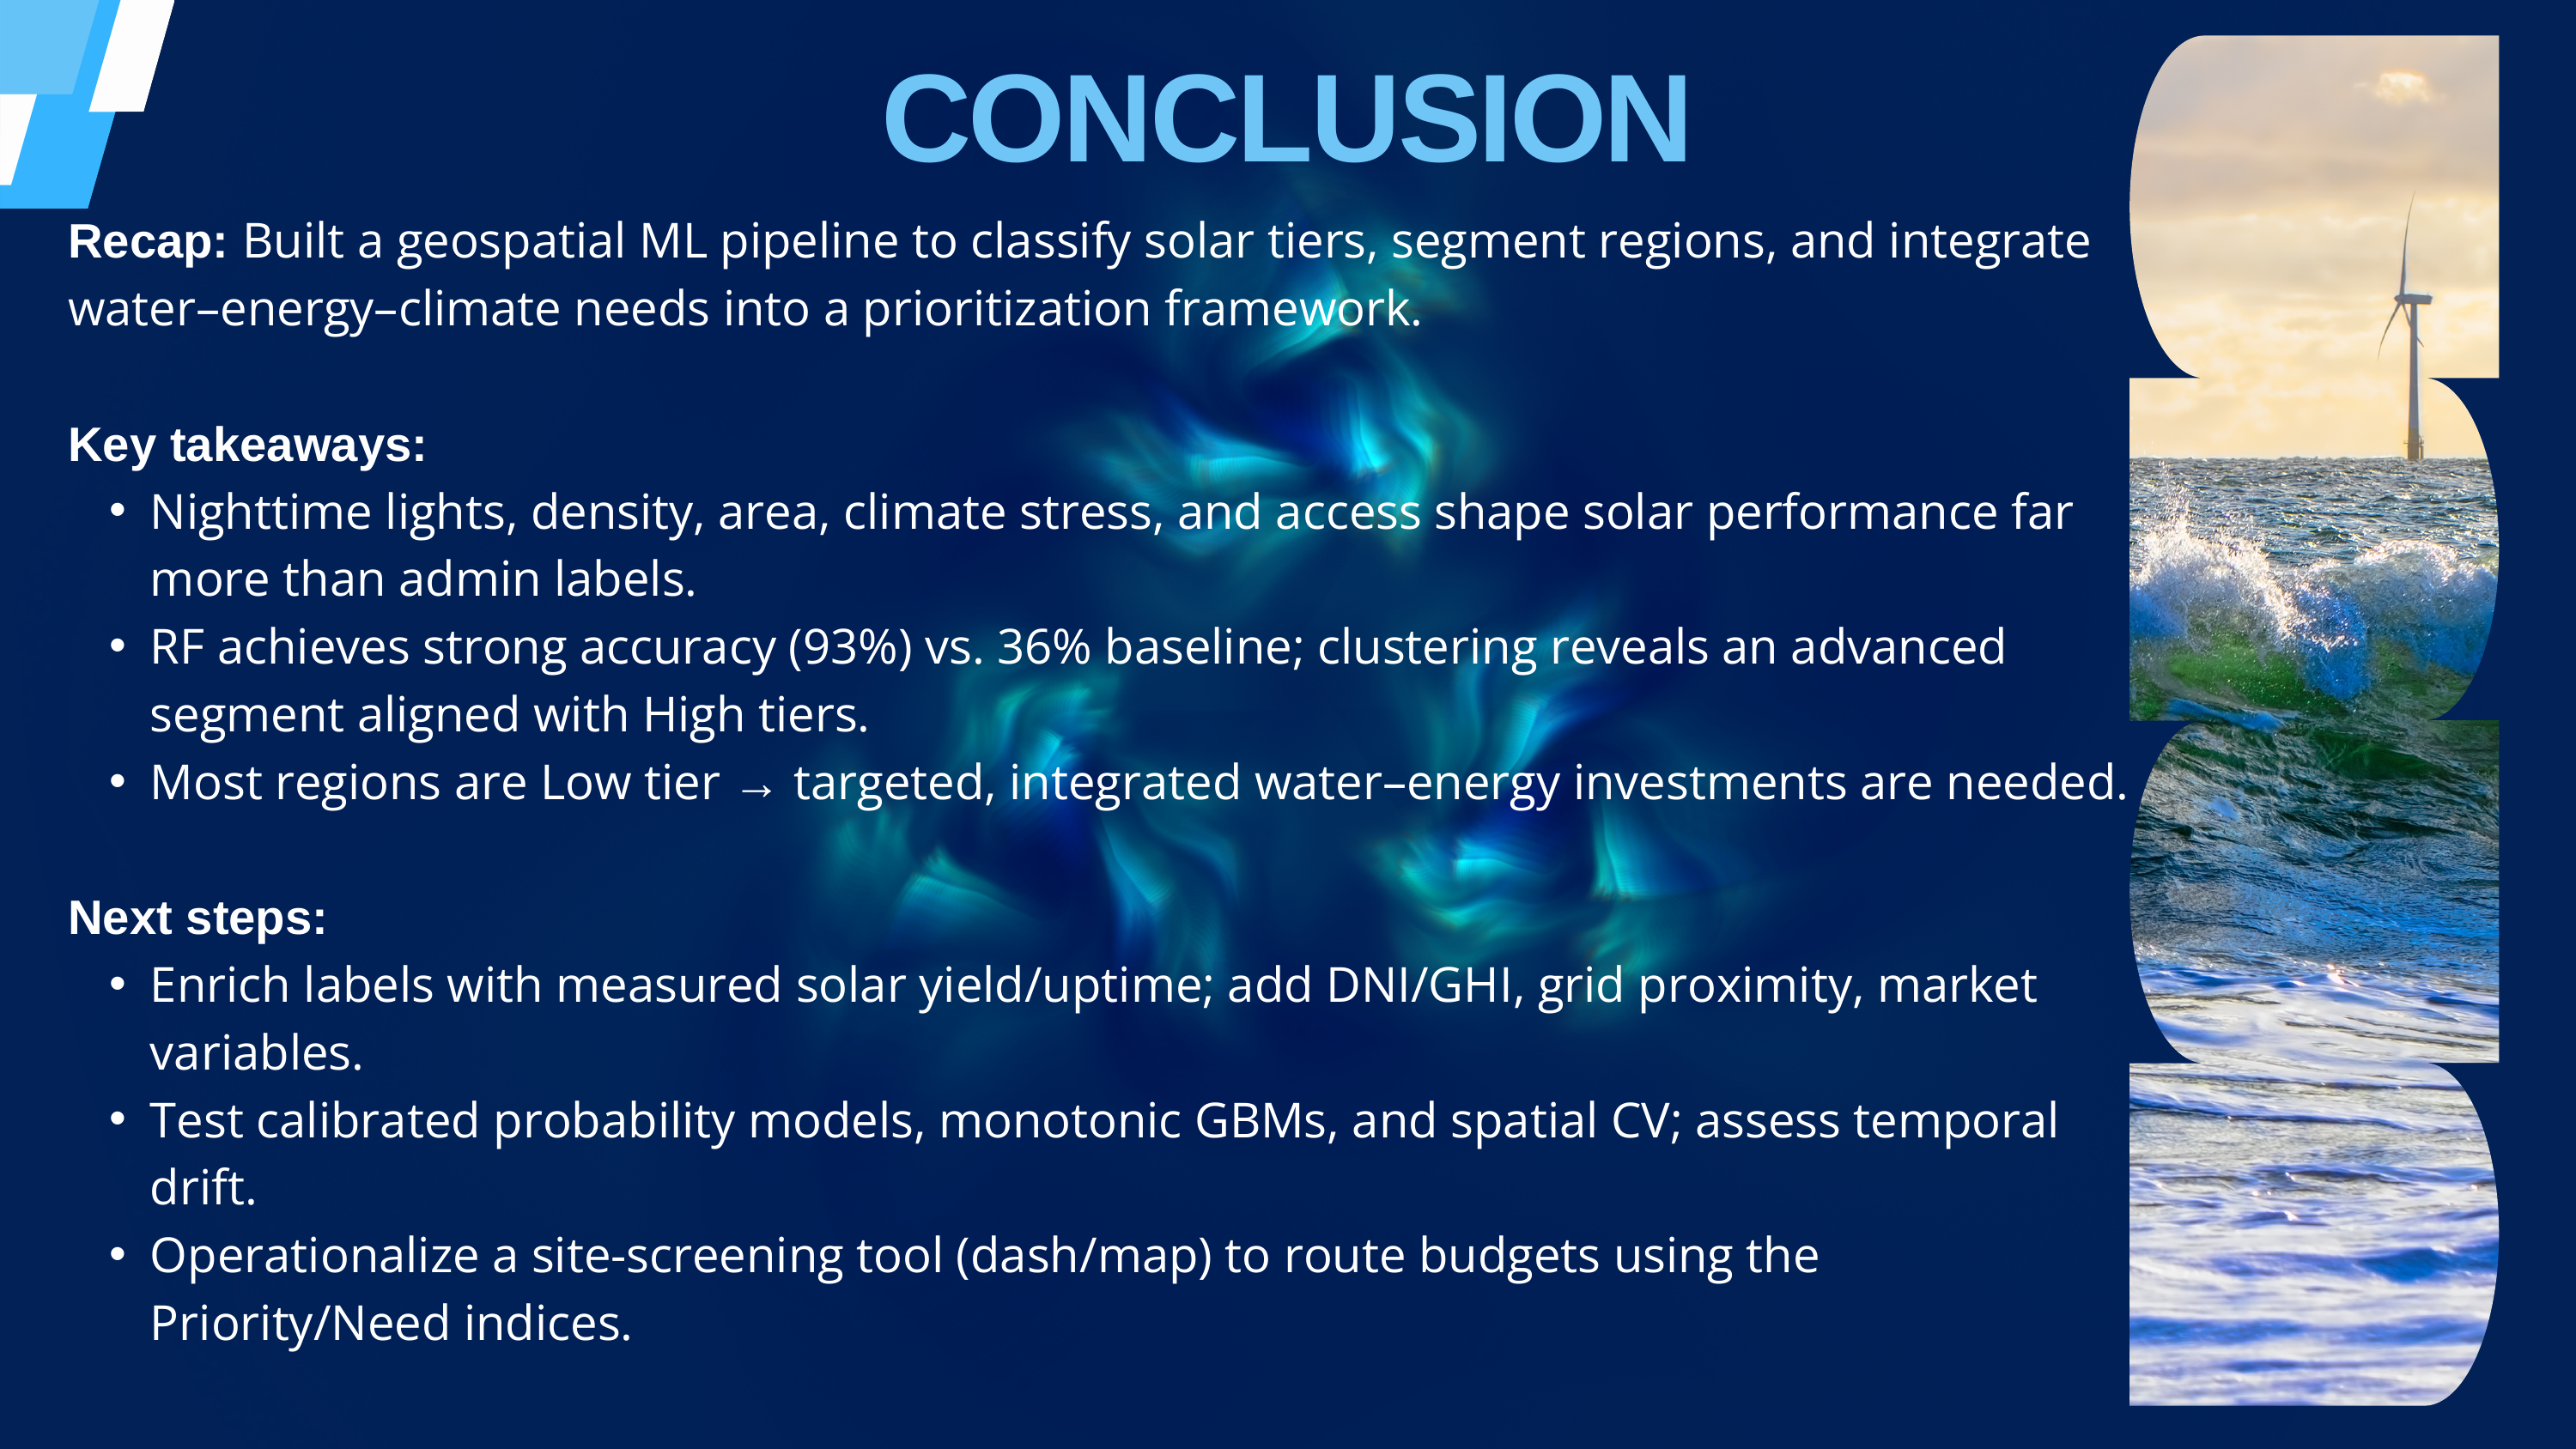

CONCLUSION

Recap: Built a geospatial ML pipeline to classify solar tiers, segment regions, and integrate water–energy–climate needs into a prioritization framework.

Key takeaways:
Nighttime lights, density, area, climate stress, and access shape solar performance far more than admin labels.
RF achieves strong accuracy (93%) vs. 36% baseline; clustering reveals an advanced segment aligned with High tiers.
Most regions are Low tier → targeted, integrated water–energy investments are needed.

Next steps:
Enrich labels with measured solar yield/uptime; add DNI/GHI, grid proximity, market variables.
Test calibrated probability models, monotonic GBMs, and spatial CV; assess temporal drift.
Operationalize a site-screening tool (dash/map) to route budgets using the Priority/Need indices.